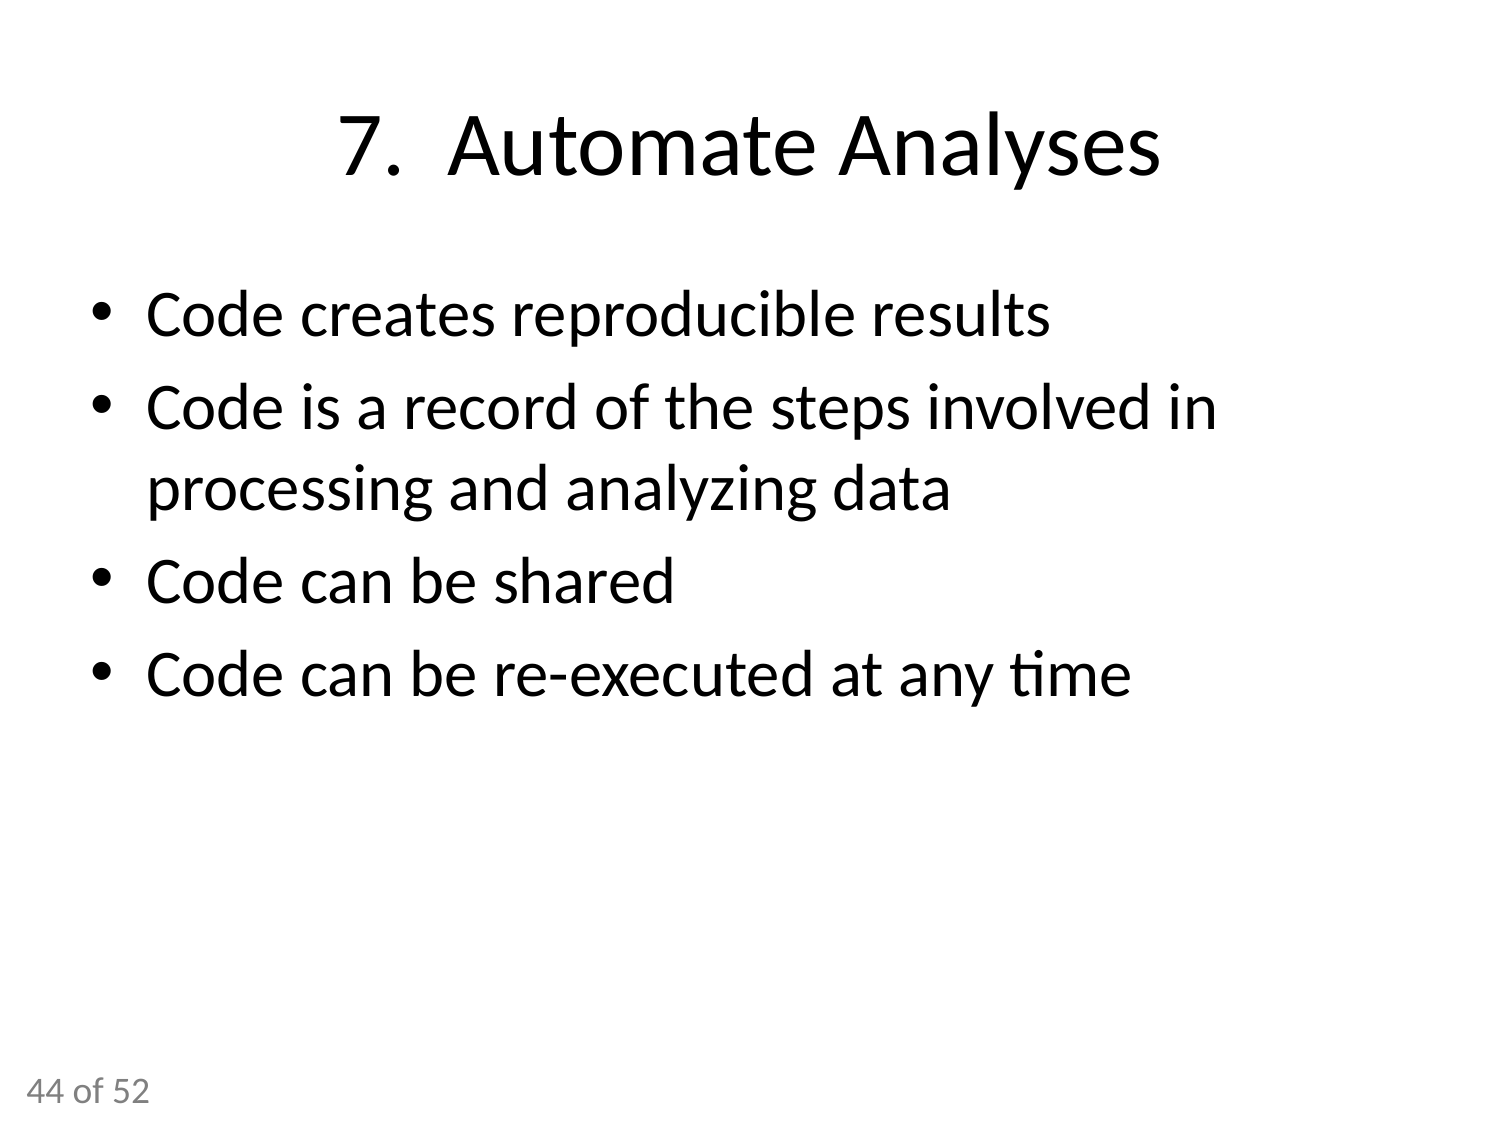

# 7.  Automate Analyses
Code creates reproducible results
Code is a record of the steps involved in processing and analyzing data
Code can be shared
Code can be re-executed at any time